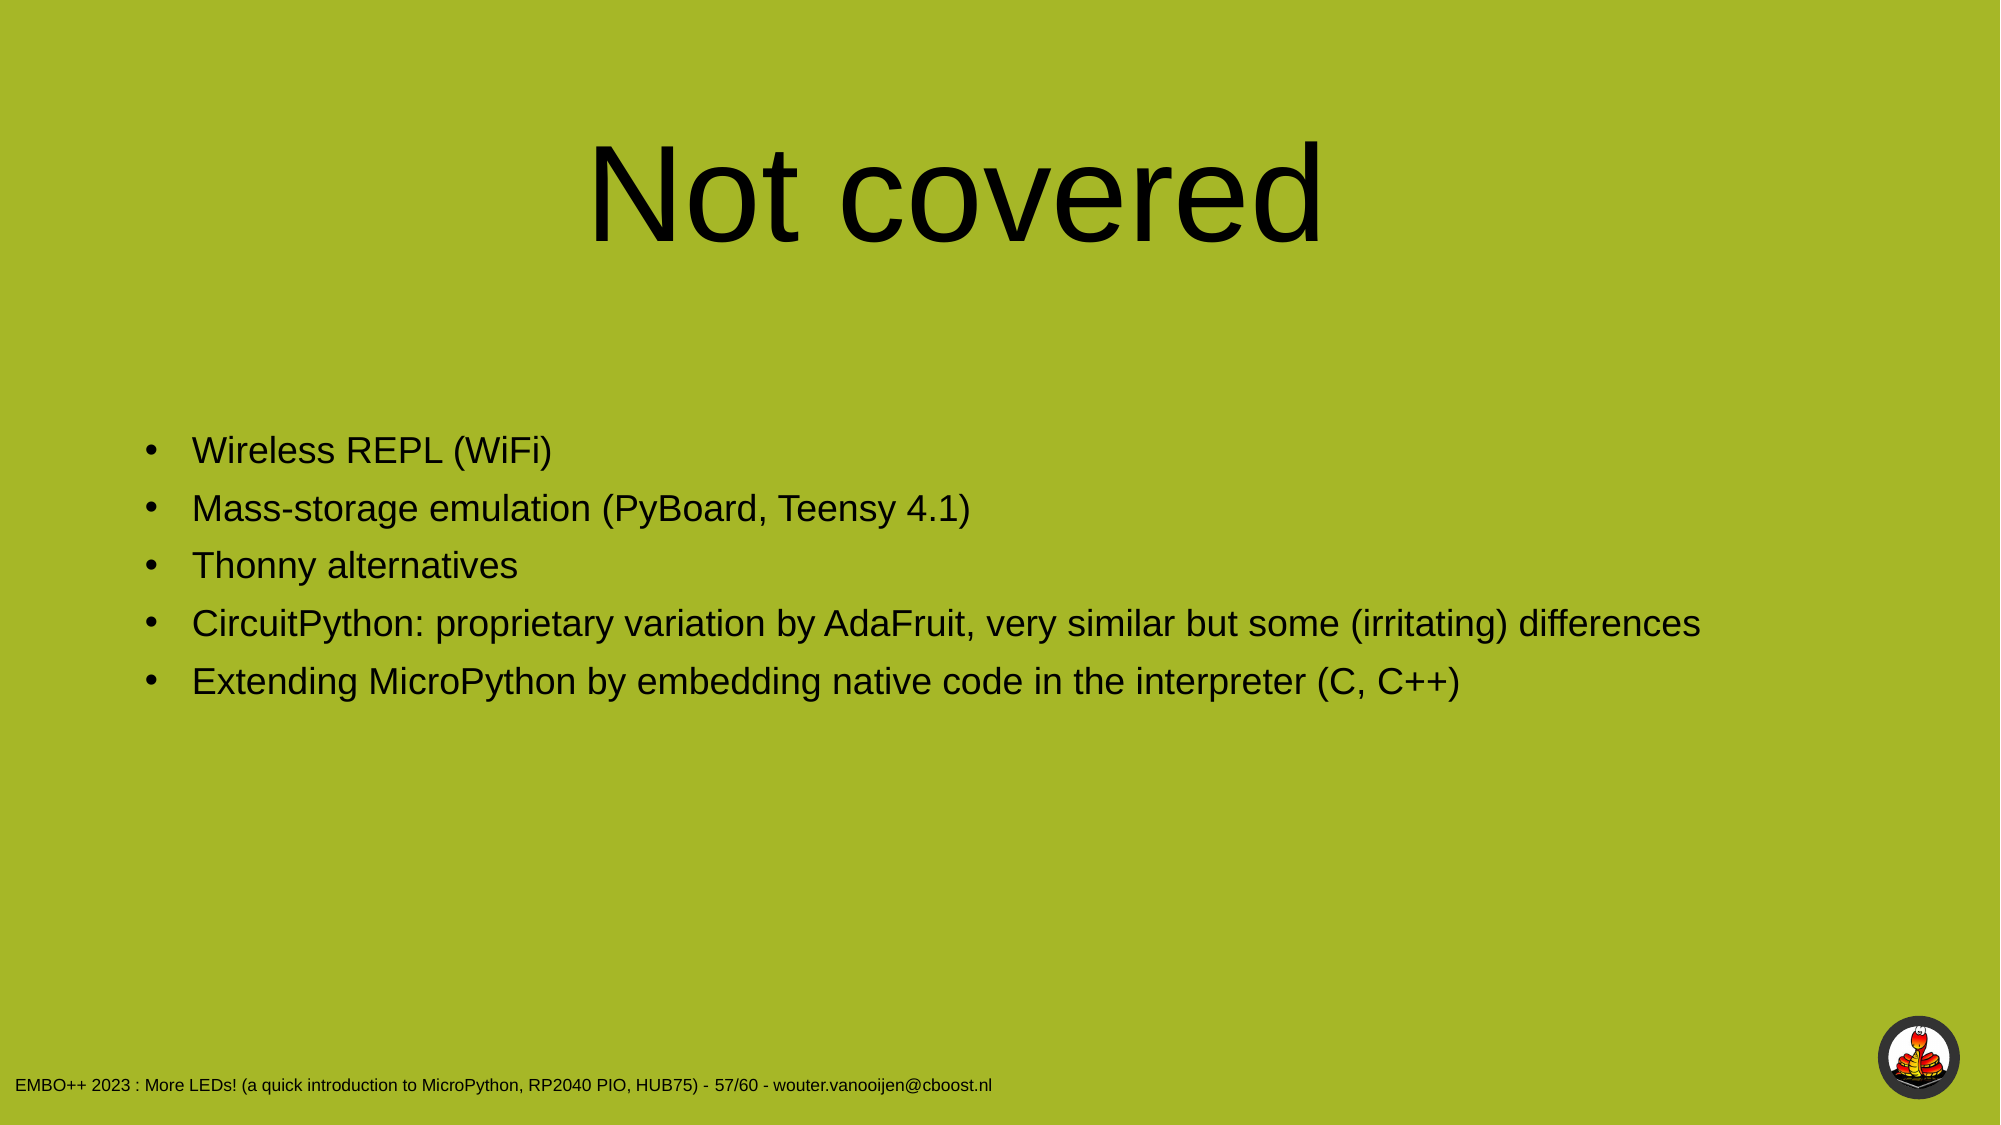

Not covered

Wireless REPL (WiFi)
Mass-storage emulation (PyBoard, Teensy 4.1)
Thonny alternatives
CircuitPython: proprietary variation by AdaFruit, very similar but some (irritating) differences
Extending MicroPython by embedding native code in the interpreter (C, C++)